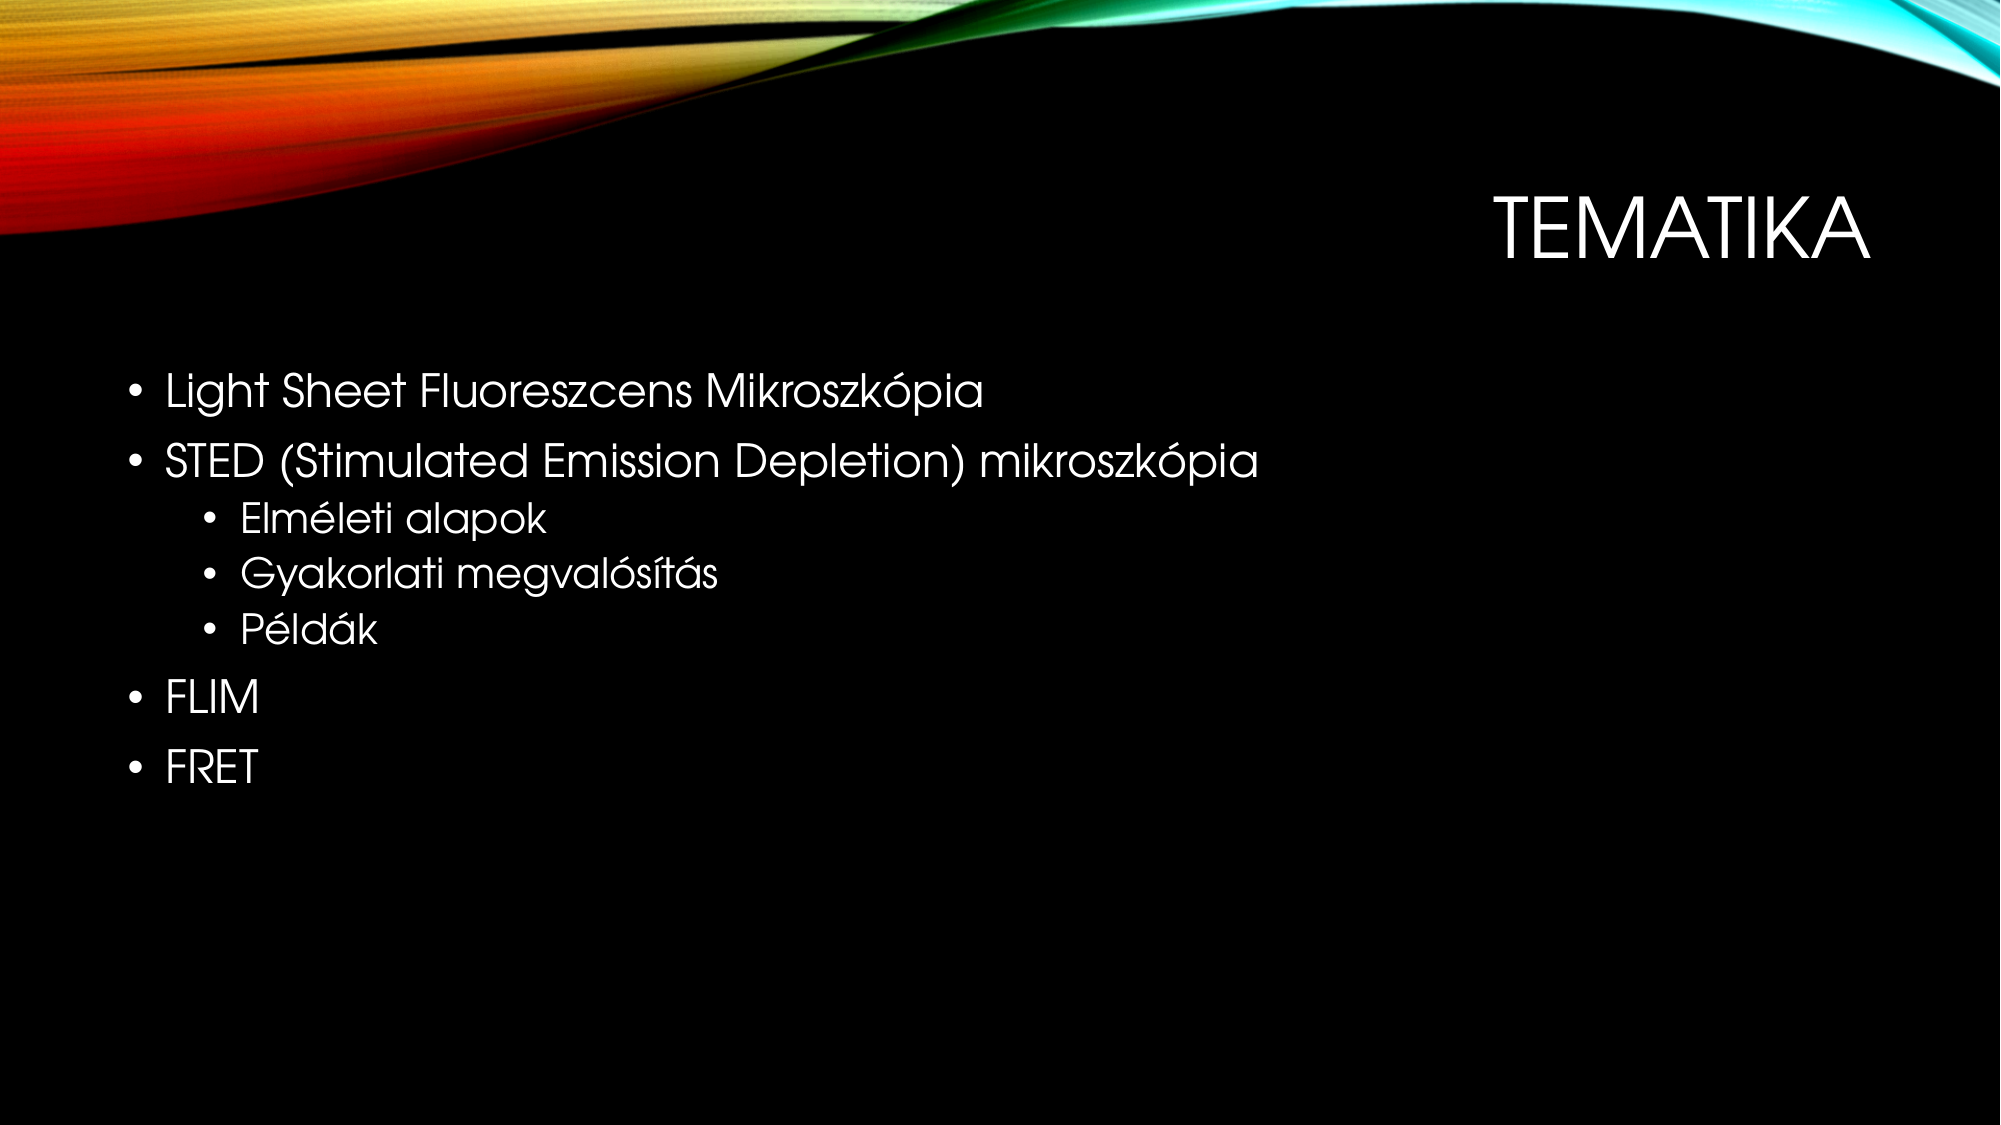

# Tematika
Light Sheet Fluoreszcens Mikroszkópia
STED (Stimulated Emission Depletion) mikroszkópia
Elméleti alapok
Gyakorlati megvalósítás
Példák
FLIM
FRET